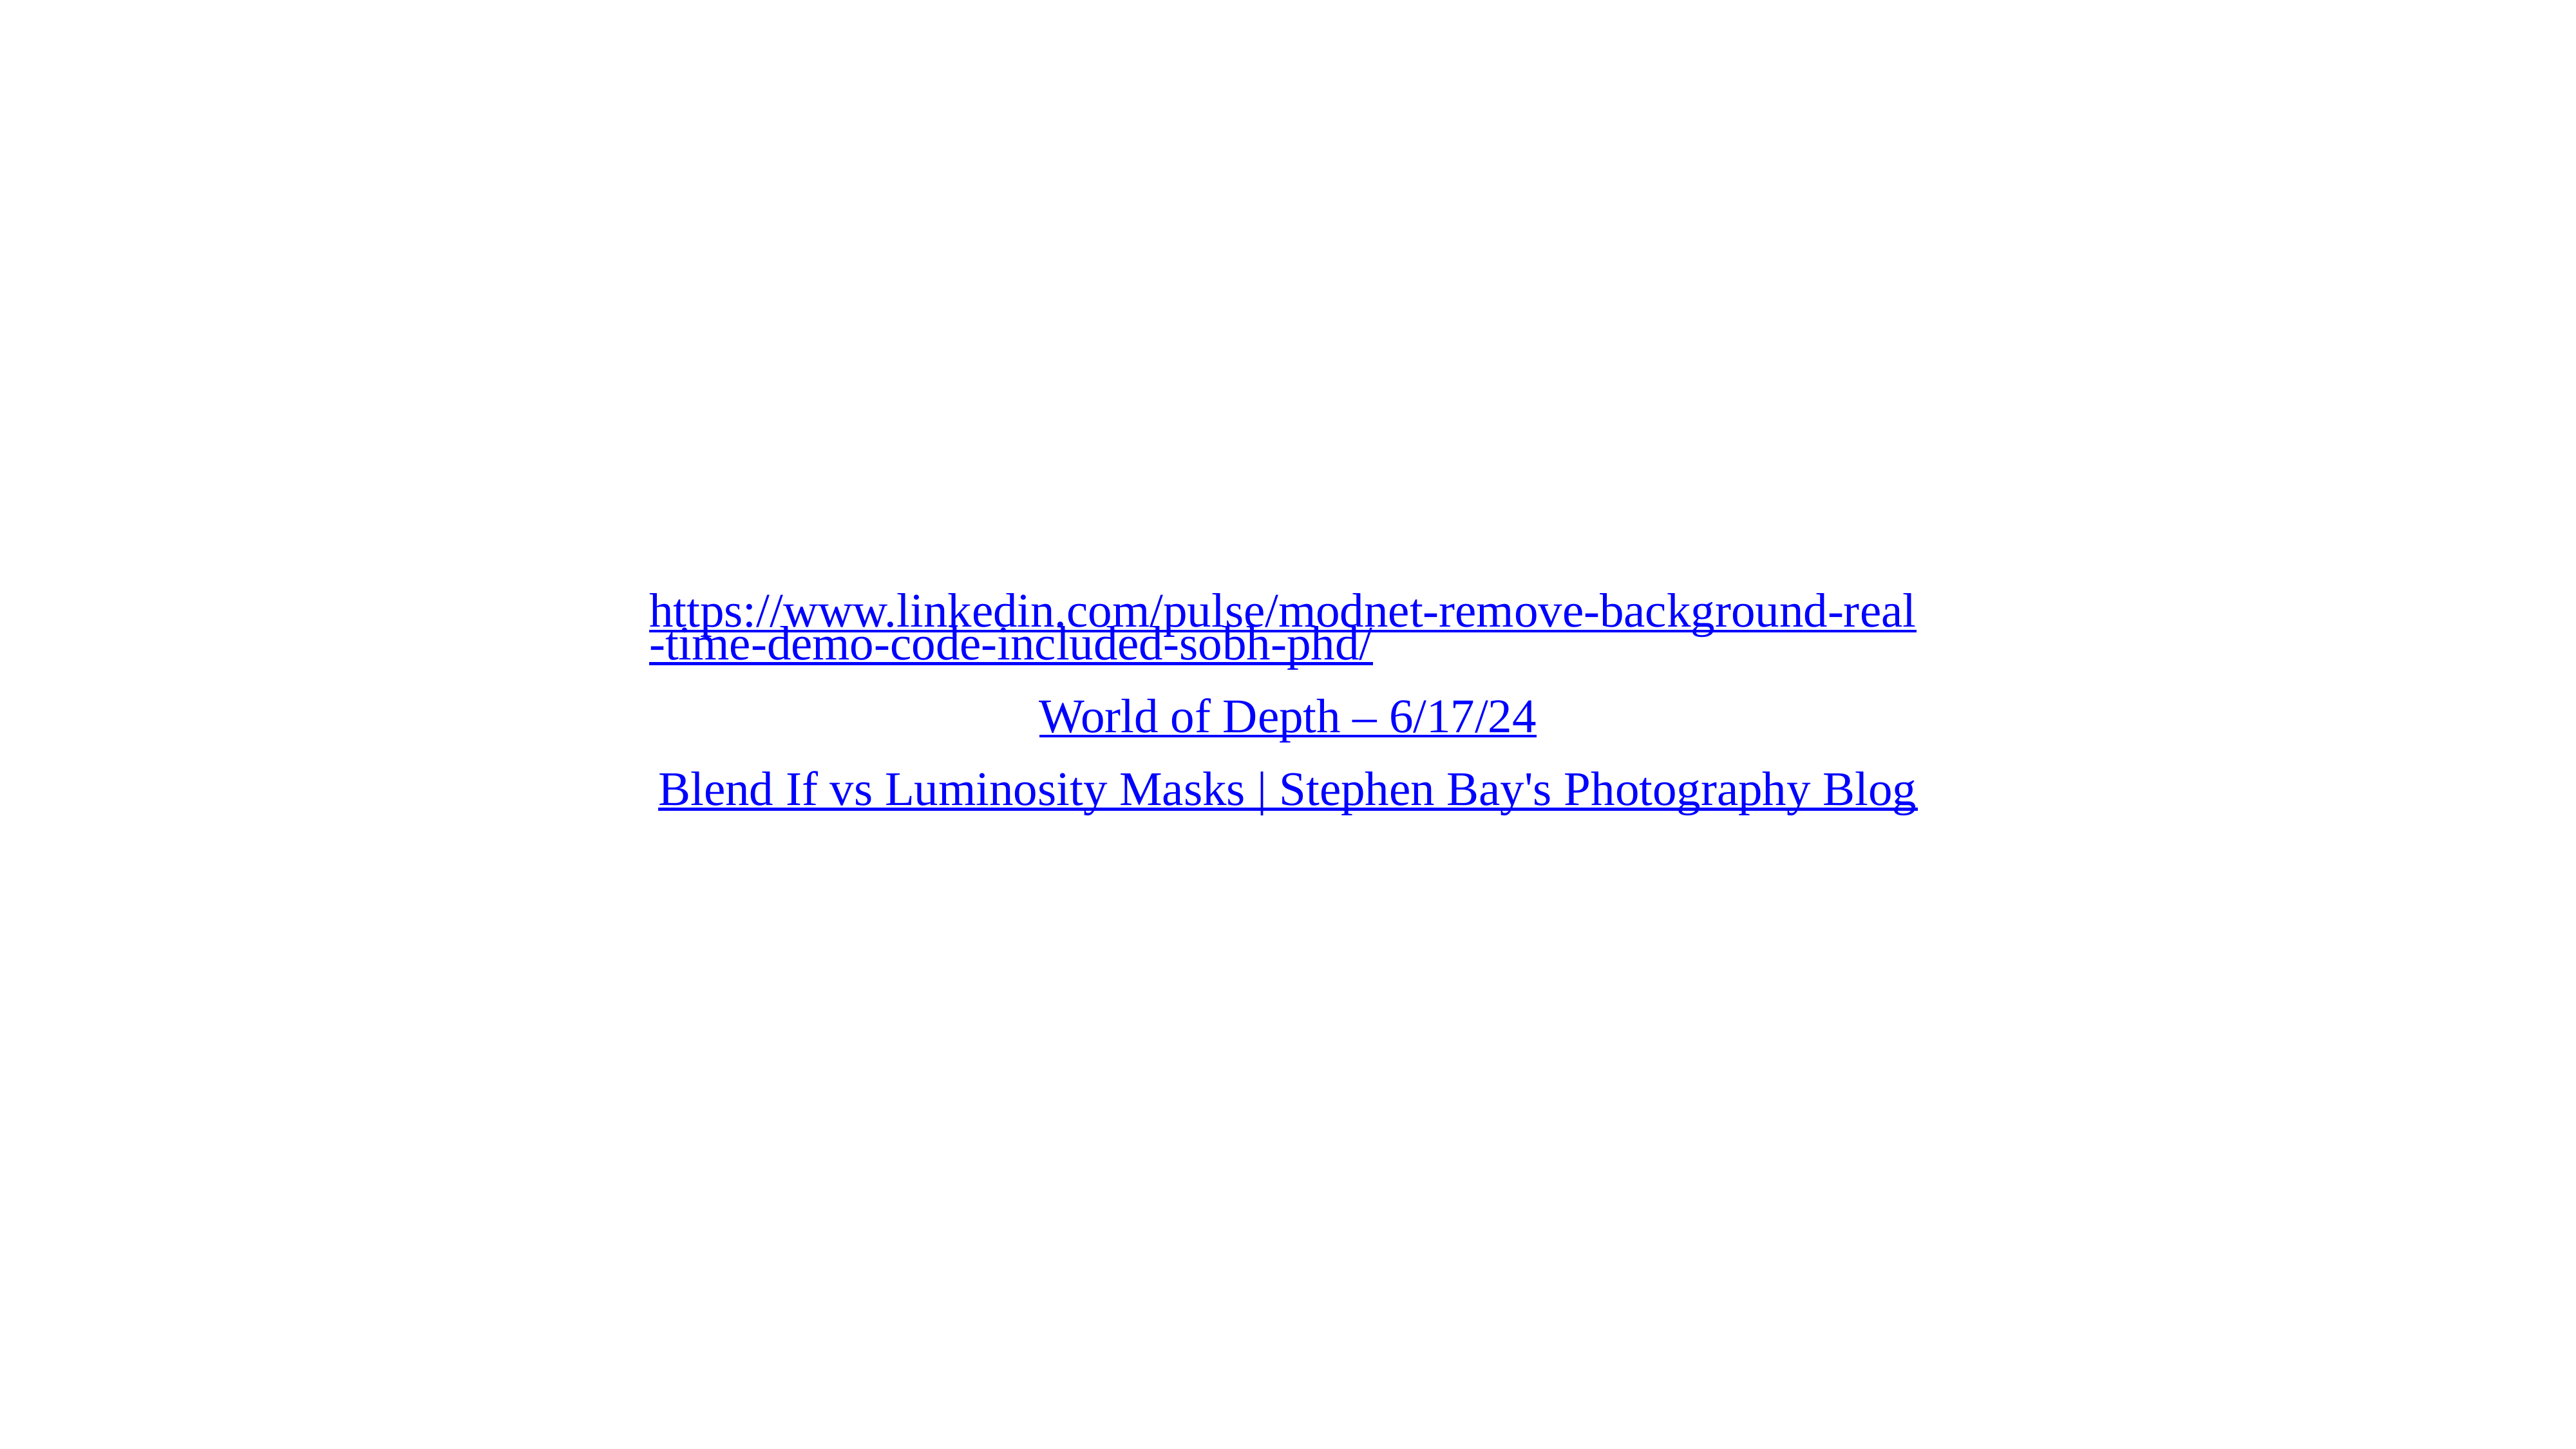

https://www.linkedin.com/pulse/modnet-remove-background-real-time-demo-code-included-sobh-phd/
World of Depth – 6/17/24
Blend If vs Luminosity Masks | Stephen Bay's Photography Blog